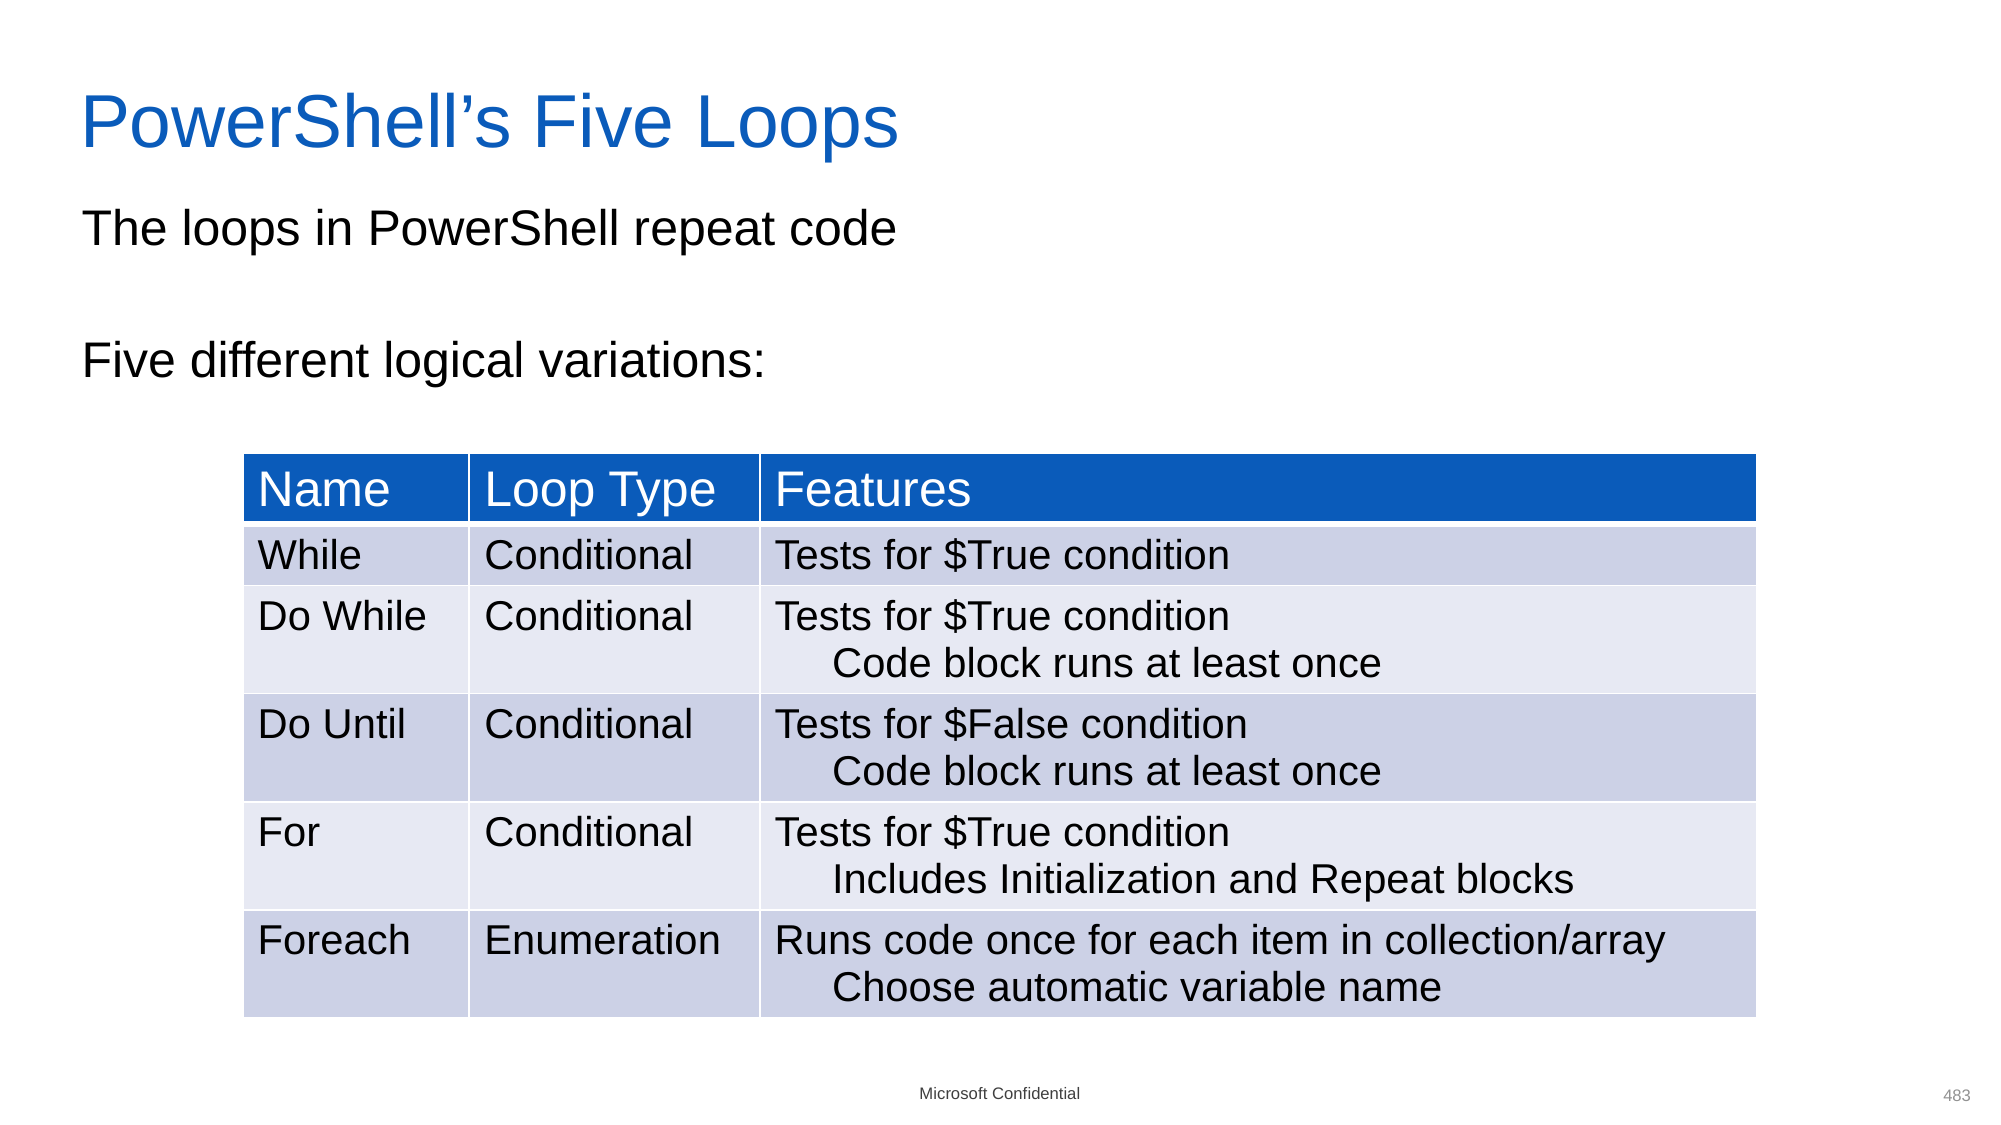

# PowerShell’s Five Loops
The loops in PowerShell repeat code

Five different logical variations:
| Name | Loop Type | Features |
| --- | --- | --- |
| While | Conditional | Tests for $True condition |
| Do While | Conditional | Tests for $True condition Code block runs at least once |
| Do Until | Conditional | Tests for $False condition Code block runs at least once |
| For | Conditional | Tests for $True condition Includes Initialization and Repeat blocks |
| Foreach | Enumeration | Runs code once for each item in collection/array Choose automatic variable name |
483